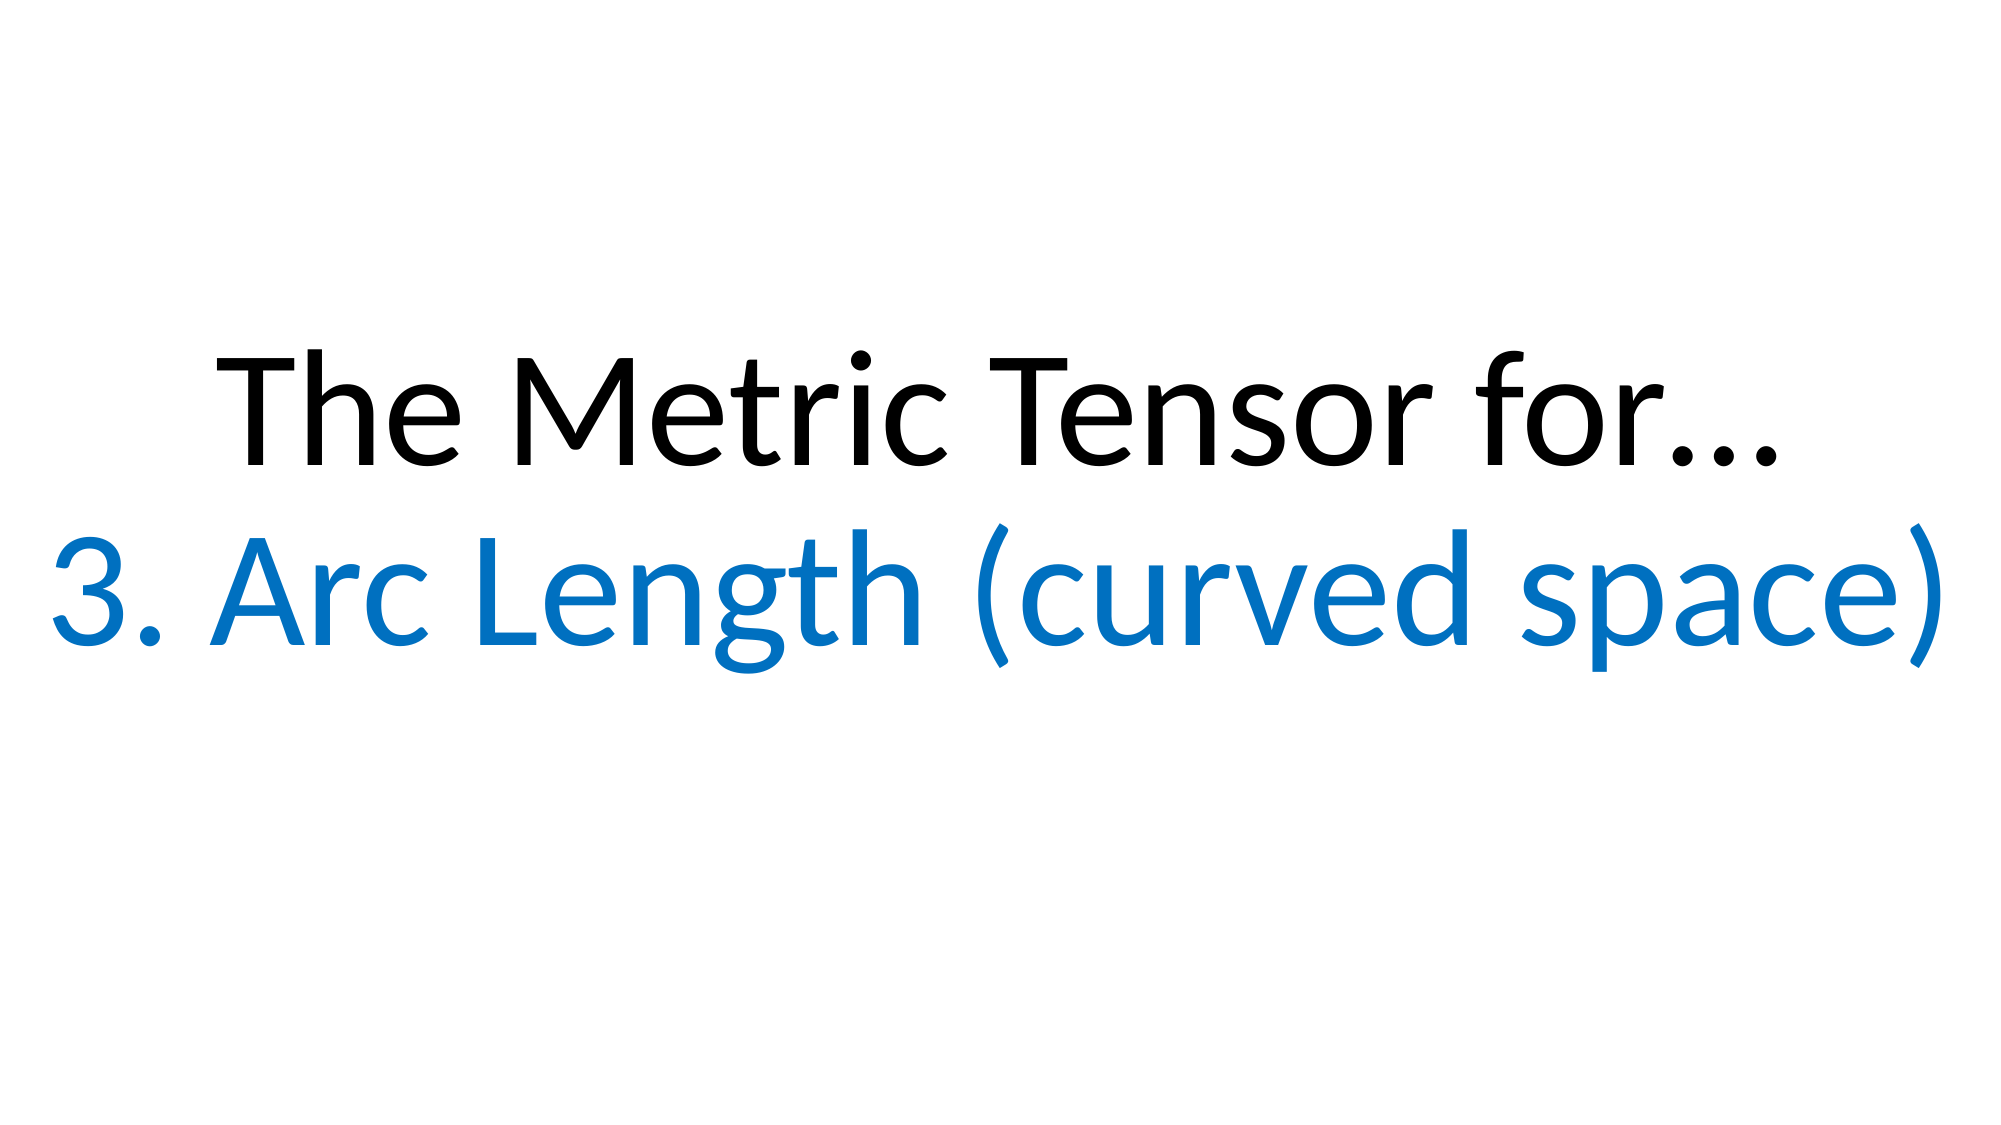

# The Metric Tensor for… 3. Arc Length (curved space)